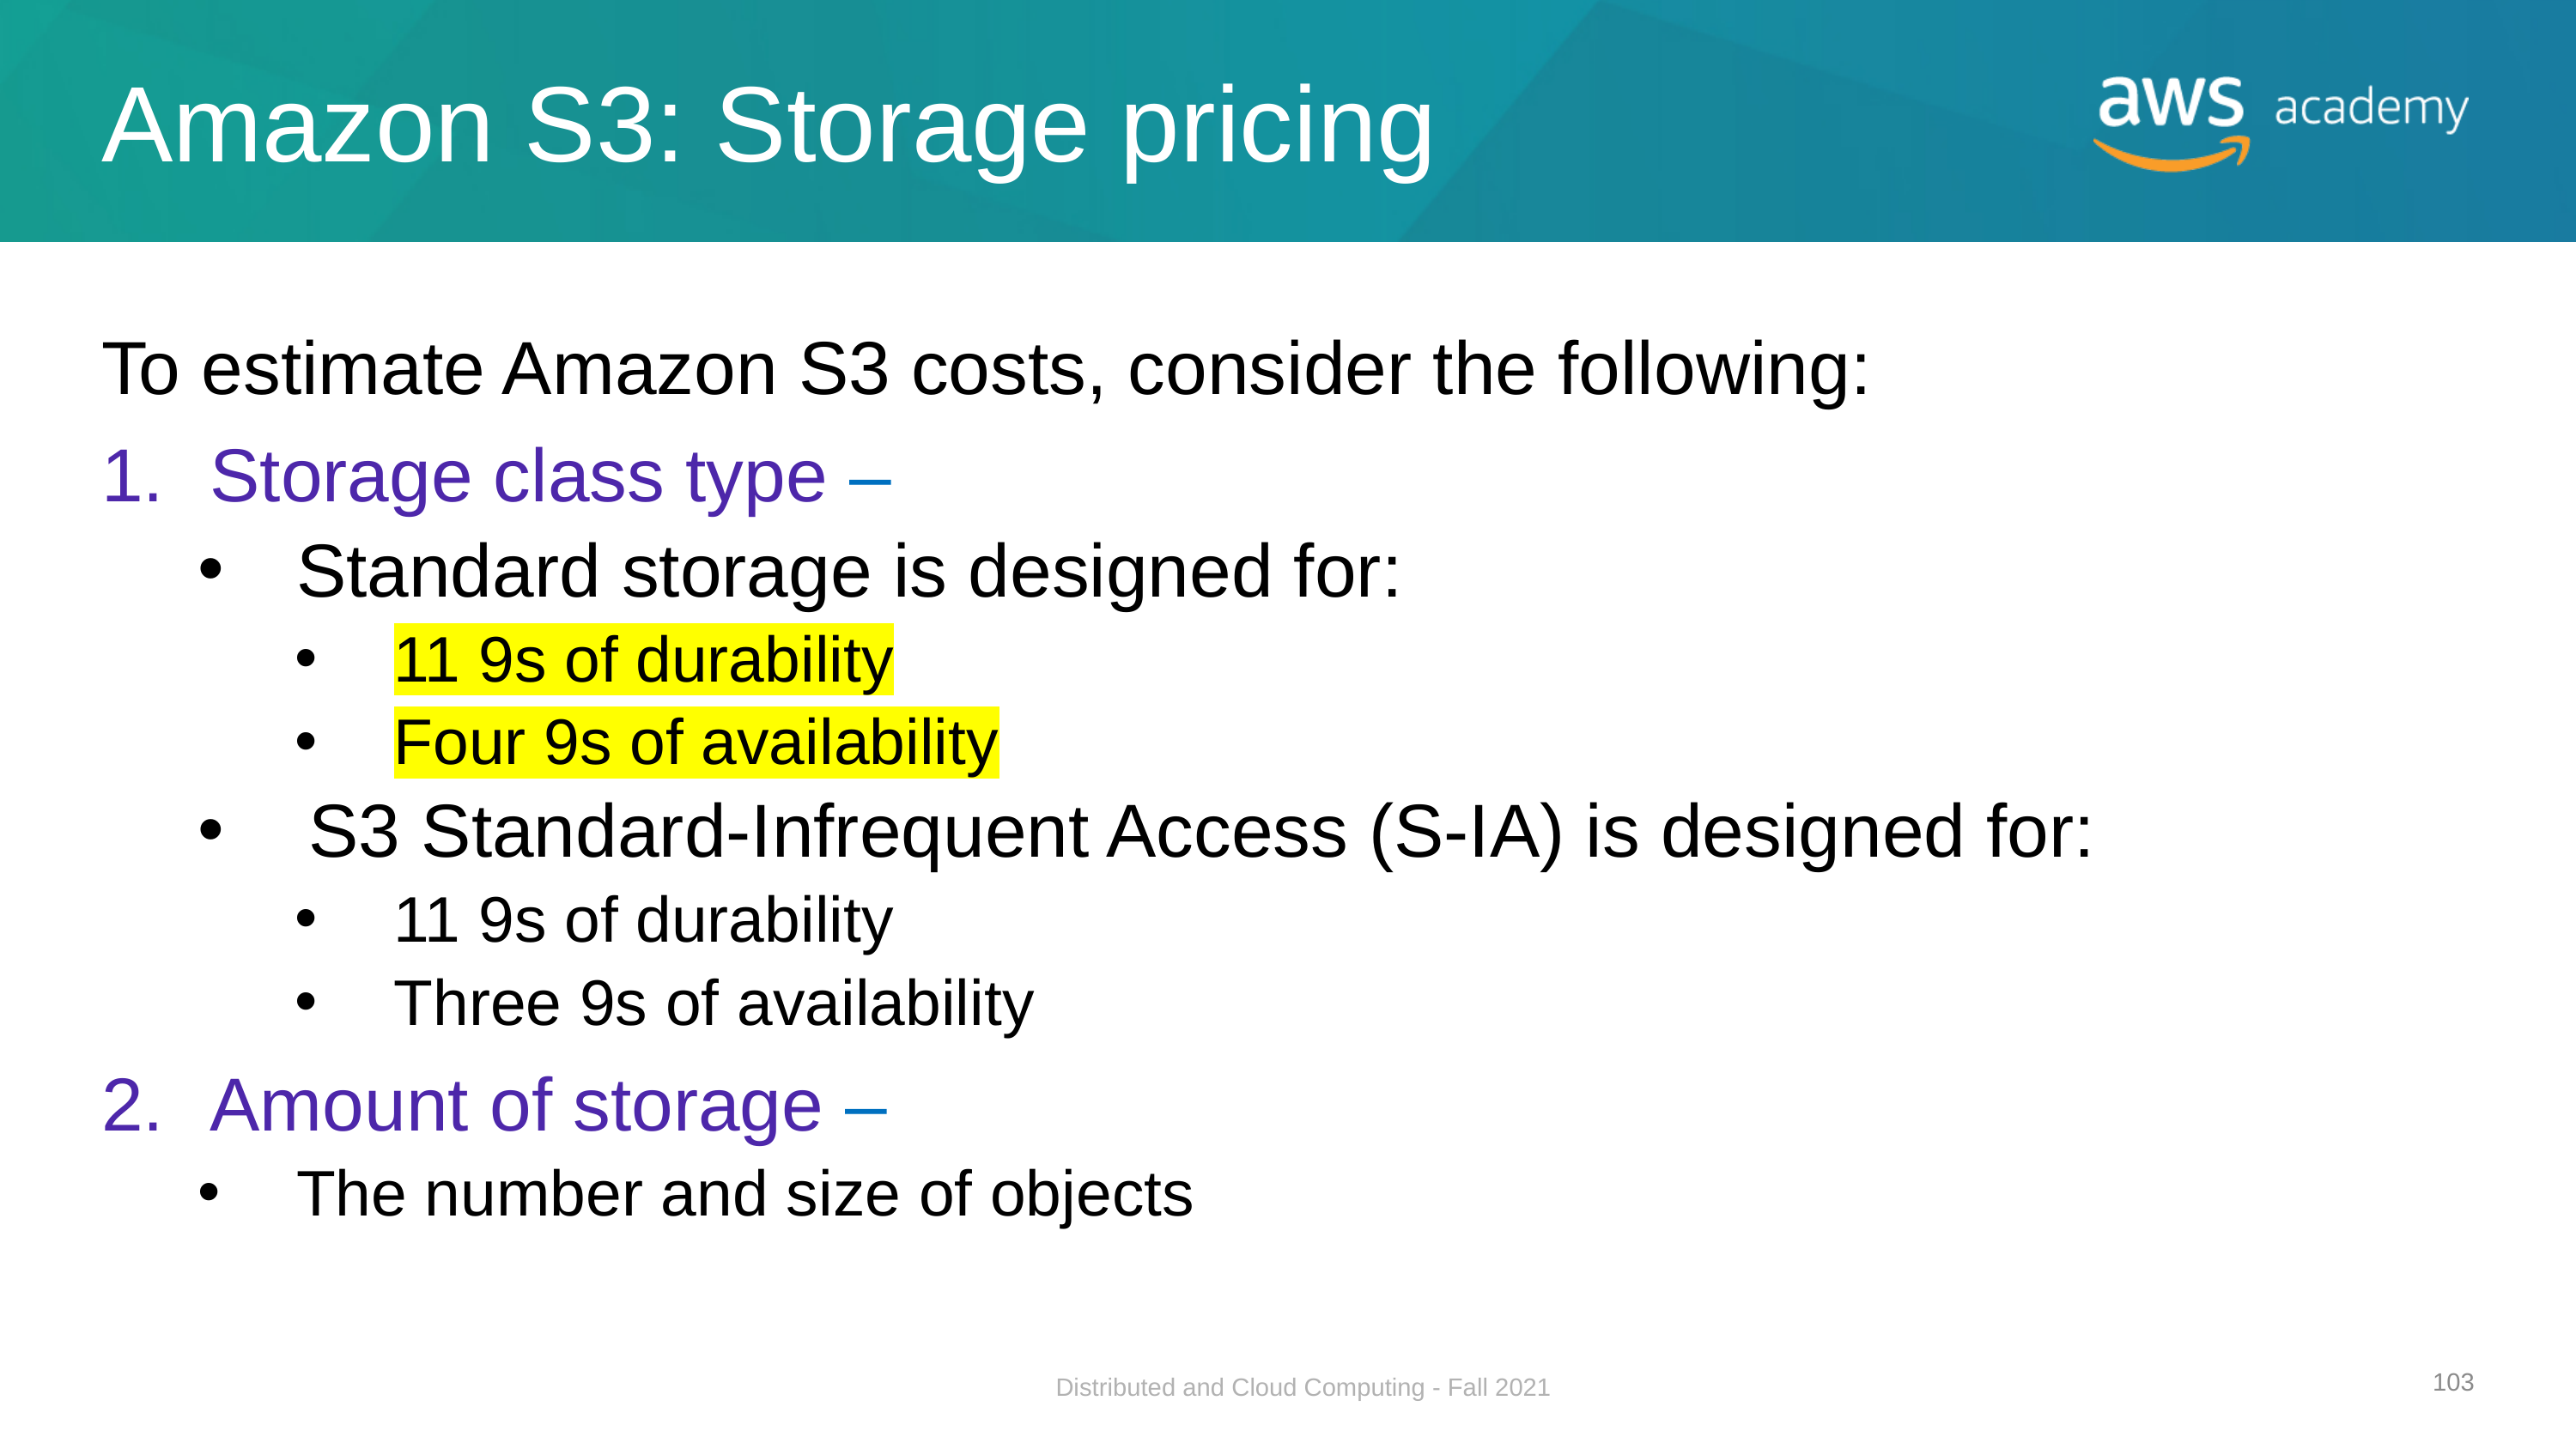

# Amazon S3: Storage pricing
To estimate Amazon S3 costs, consider the following:
Storage class type –
Standard storage is designed for:
11 9s of durability
Four 9s of availability
S3 Standard-Infrequent Access (S-IA) is designed for:
11 9s of durability
Three 9s of availability
Amount of storage –
The number and size of objects

103
Distributed and Cloud Computing - Fall 2021